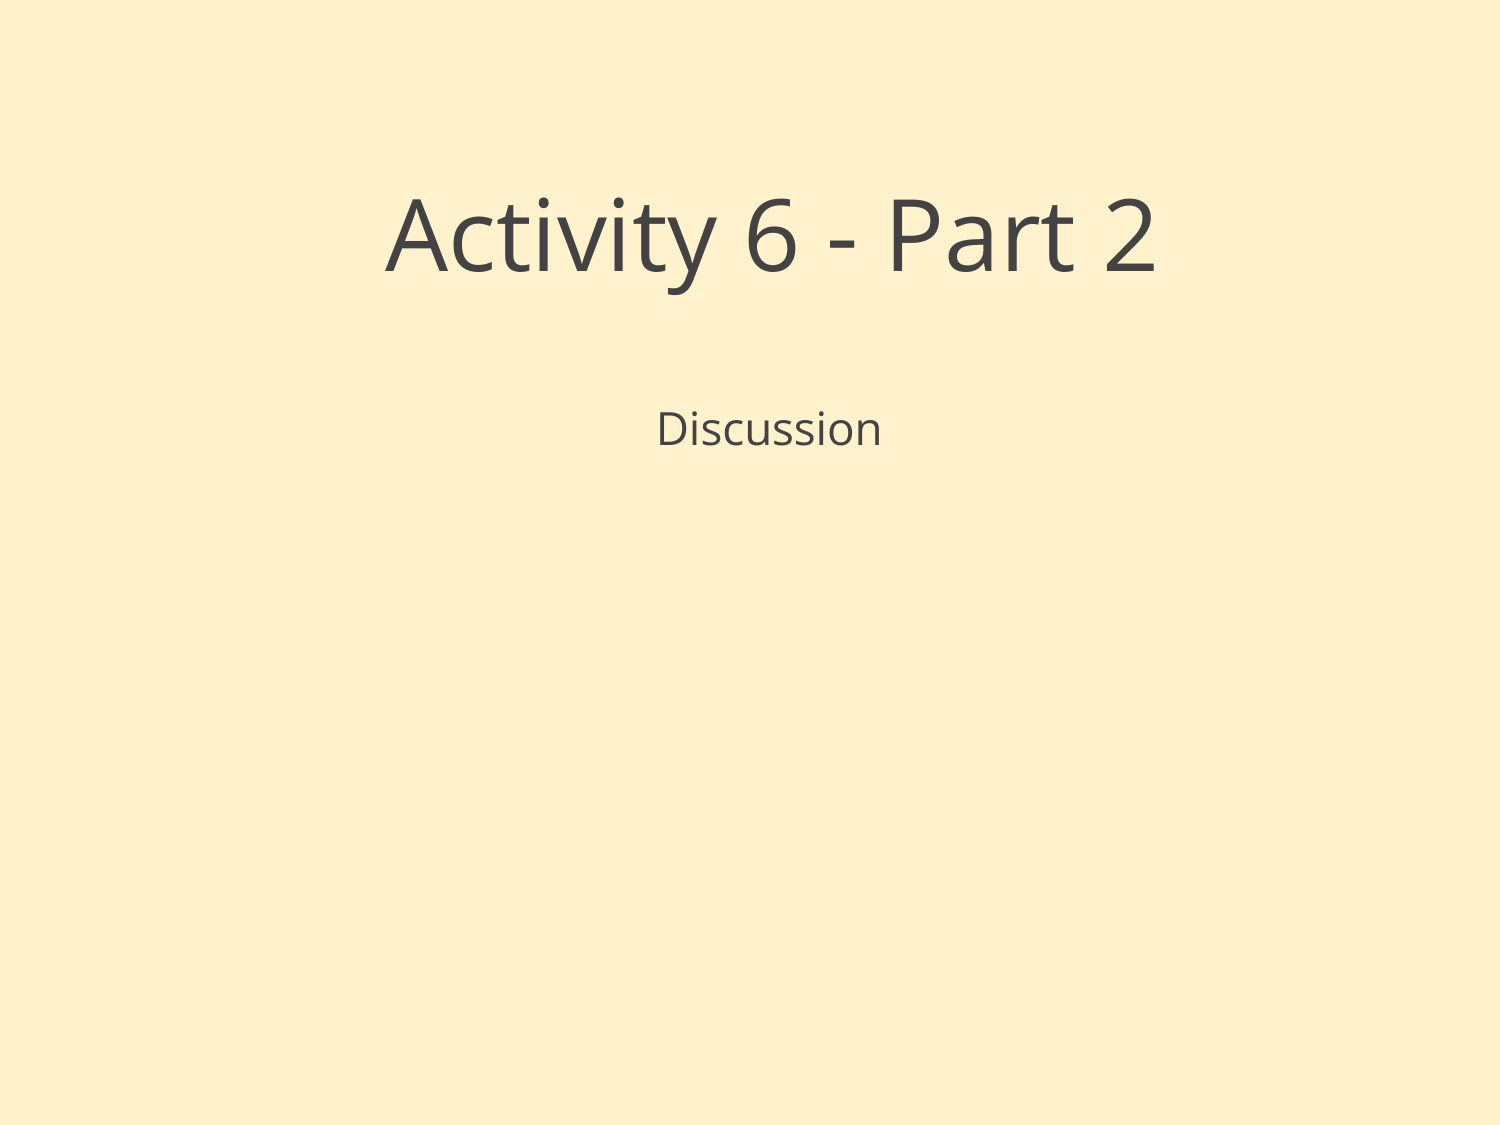

# Activity 6 - Part 2

Discussion